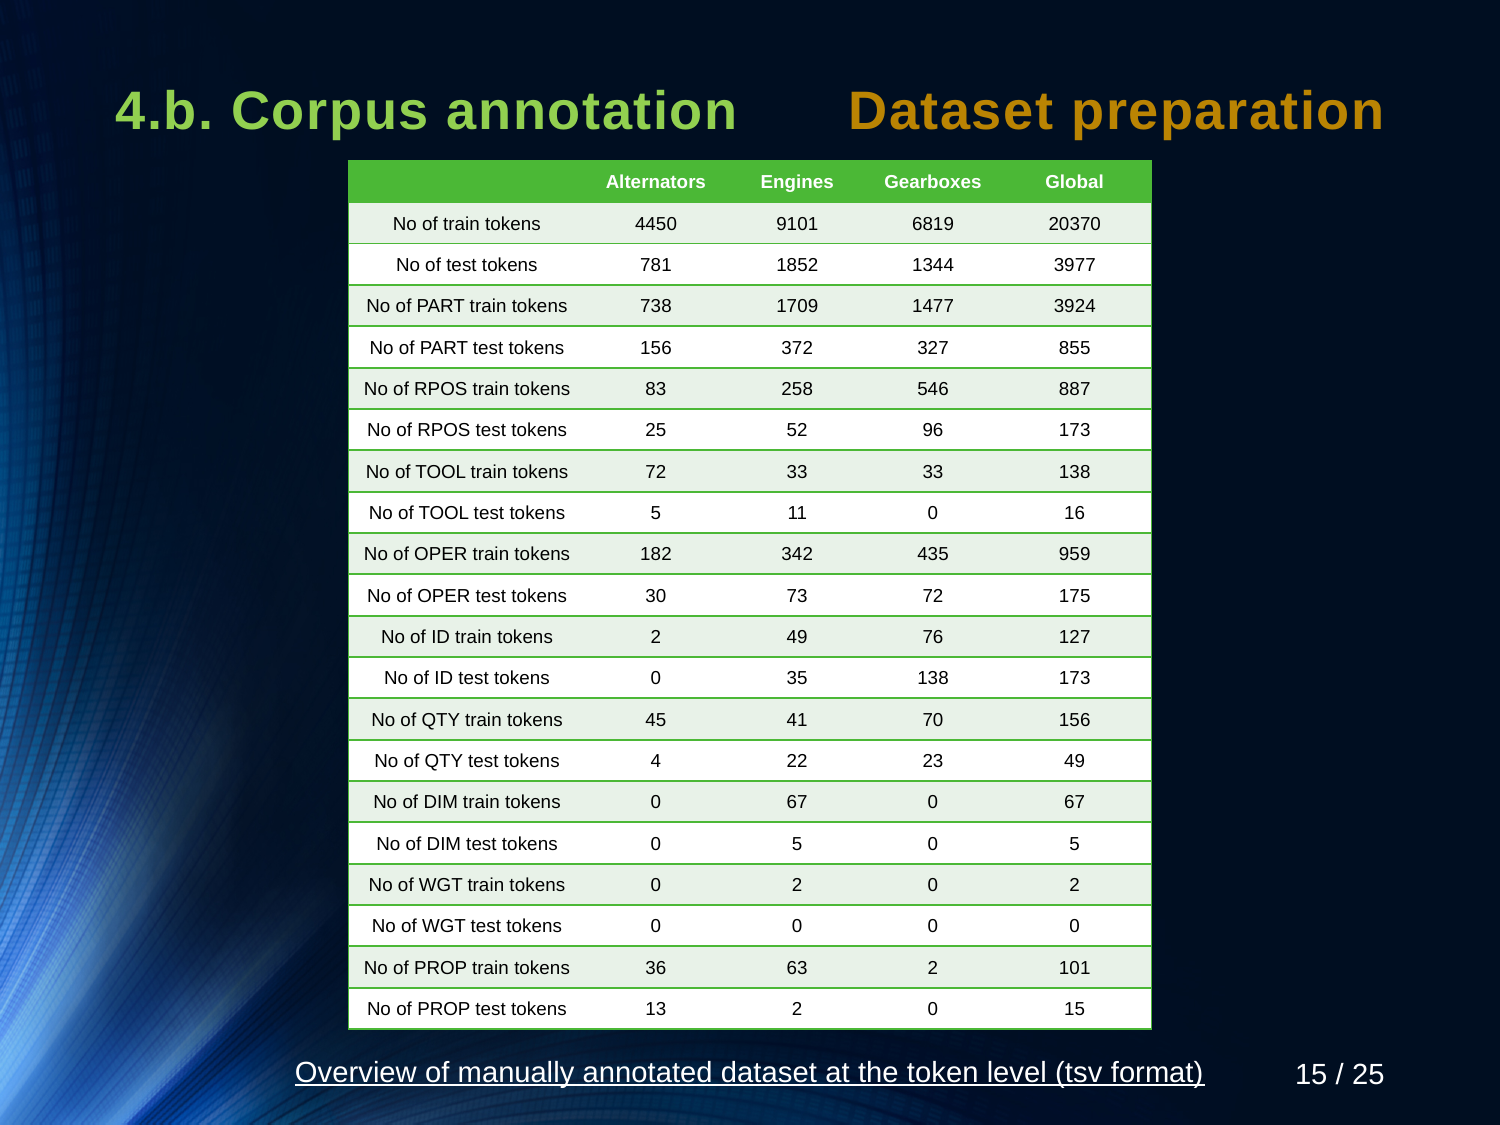

# 4.b. Corpus annotation
Dataset preparation
|  | Alternators | Engines | Gearboxes | Global |
| --- | --- | --- | --- | --- |
| No of train tokens | 4450 | 9101 | 6819 | 20370 |
| No of test tokens | 781 | 1852 | 1344 | 3977 |
| No of PART train tokens | 738 | 1709 | 1477 | 3924 |
| No of PART test tokens | 156 | 372 | 327 | 855 |
| No of RPOS train tokens | 83 | 258 | 546 | 887 |
| No of RPOS test tokens | 25 | 52 | 96 | 173 |
| No of TOOL train tokens | 72 | 33 | 33 | 138 |
| No of TOOL test tokens | 5 | 11 | 0 | 16 |
| No of OPER train tokens | 182 | 342 | 435 | 959 |
| No of OPER test tokens | 30 | 73 | 72 | 175 |
| No of ID train tokens | 2 | 49 | 76 | 127 |
| No of ID test tokens | 0 | 35 | 138 | 173 |
| No of QTY train tokens | 45 | 41 | 70 | 156 |
| No of QTY test tokens | 4 | 22 | 23 | 49 |
| No of DIM train tokens | 0 | 67 | 0 | 67 |
| No of DIM test tokens | 0 | 5 | 0 | 5 |
| No of WGT train tokens | 0 | 2 | 0 | 2 |
| No of WGT test tokens | 0 | 0 | 0 | 0 |
| No of PROP train tokens | 36 | 63 | 2 | 101 |
| No of PROP test tokens | 13 | 2 | 0 | 15 |
Overview of manually annotated dataset at the token level (tsv format)
15 / 25